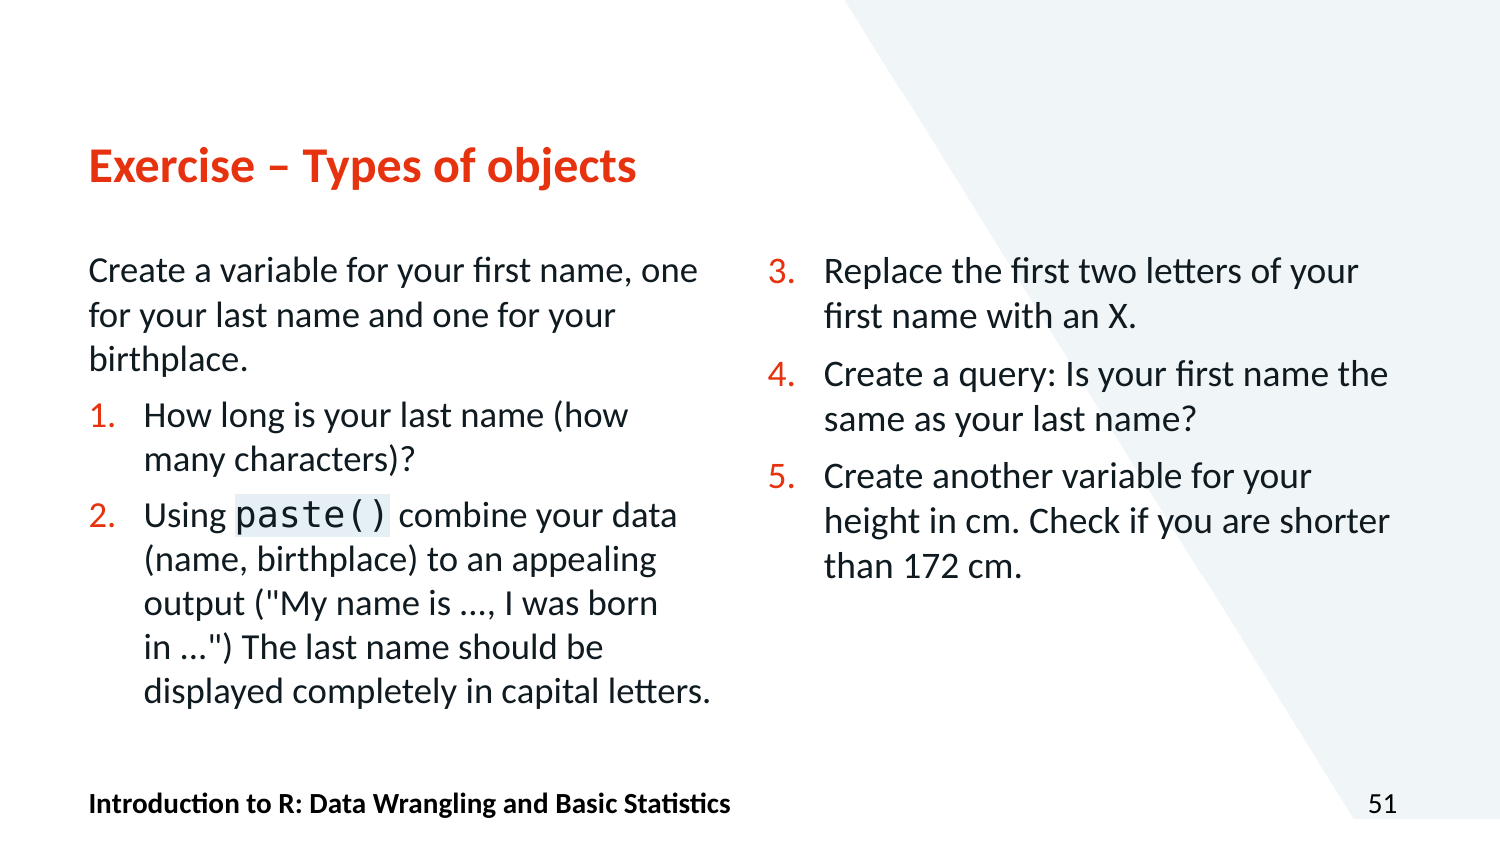

# Exercise – Types of objects
Create a variable for your first name, one for your last name and one for your birthplace.
How long is your last name (how many characters)?
Using paste() combine your data (name, birthplace) to an appealing output ("My name is ..., I was born in ...") The last name should be displayed completely in capital letters.

Replace the first two letters of your first name with an X.
Create a query: Is your first name the same as your last name?
Create another variable for your height in cm. Check if you are shorter than 172 cm.
Introduction to R: Data Wrangling and Basic Statistics
51